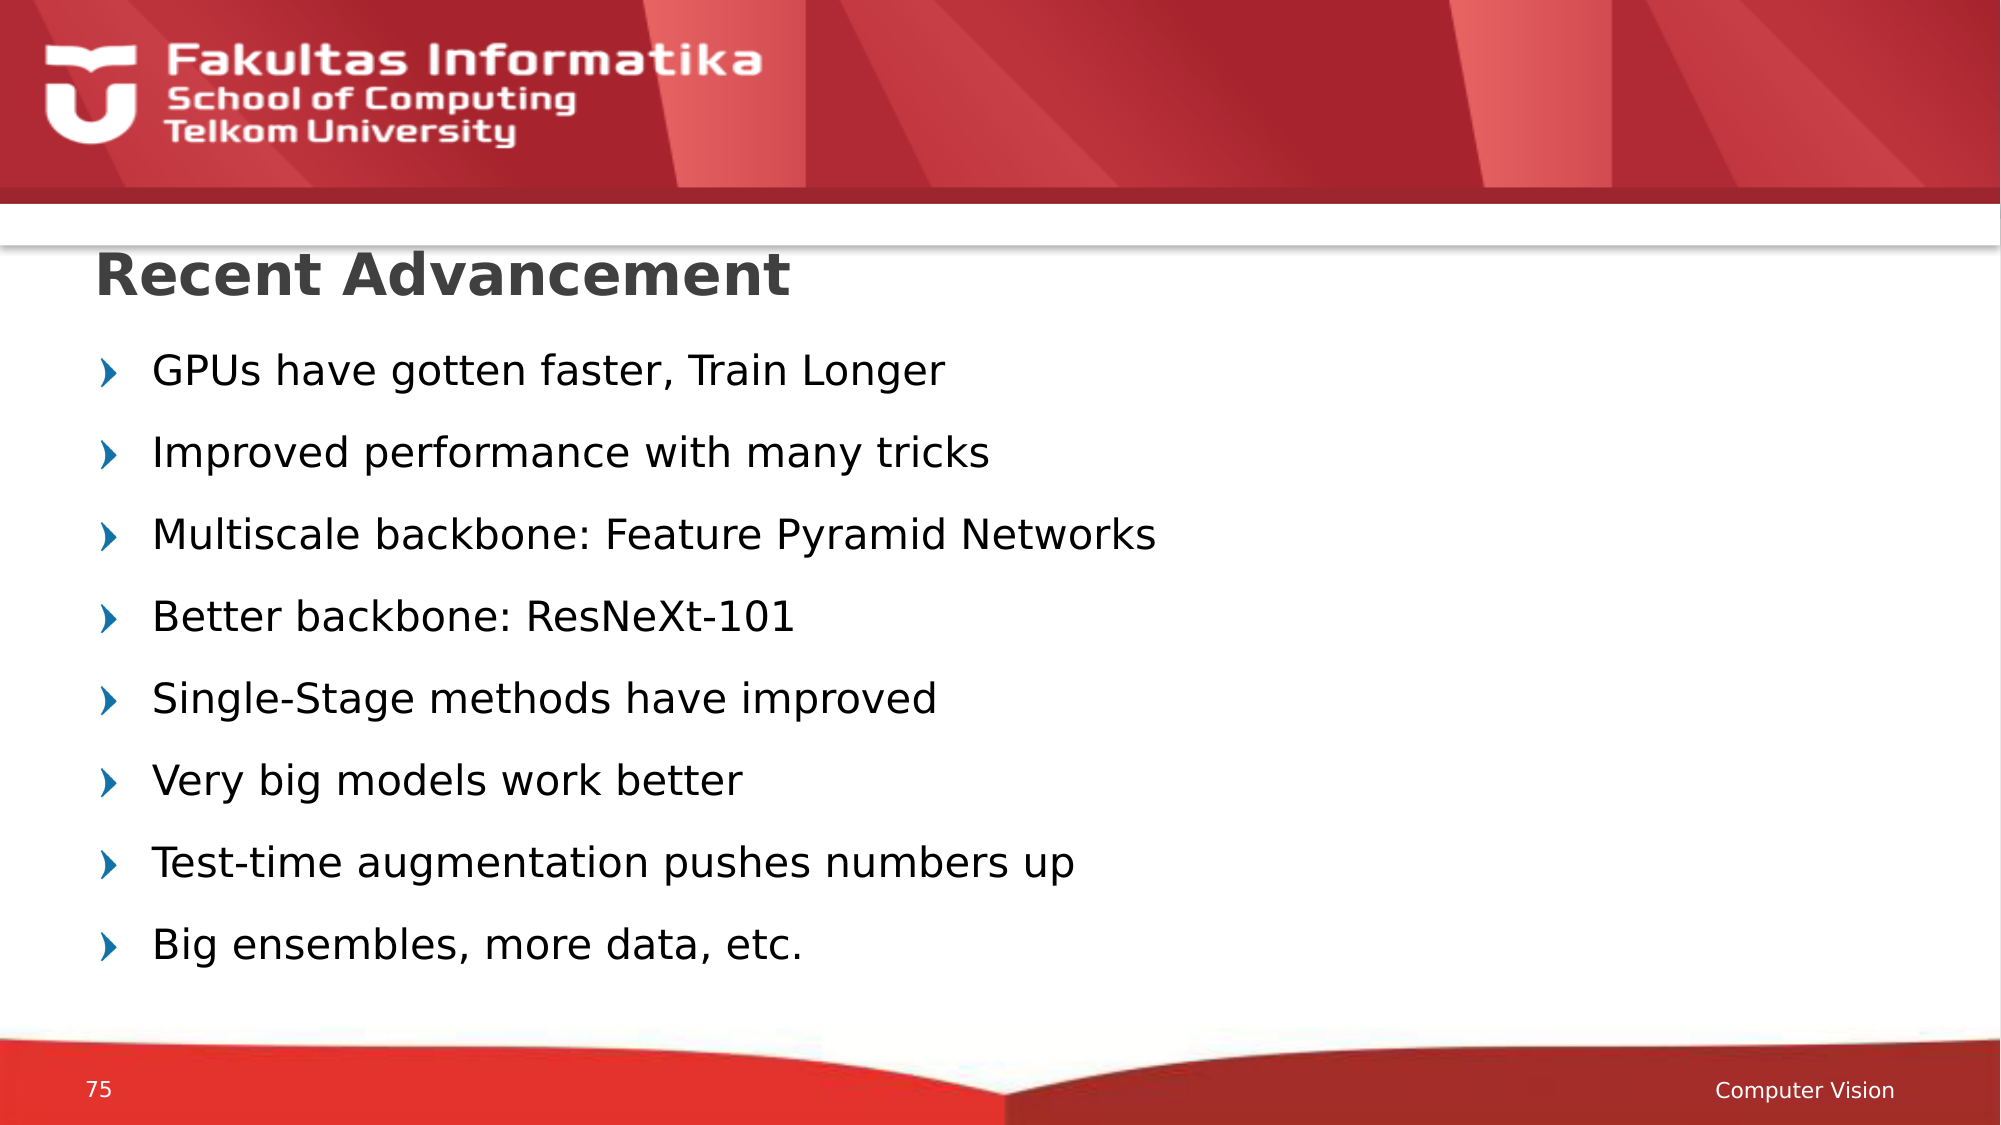

# Recent Advancement
GPUs have gotten faster, Train Longer
Improved performance with many tricks
Multiscale backbone: Feature Pyramid Networks
Better backbone: ResNeXt-101
Single-Stage methods have improved
Very big models work better
Test-time augmentation pushes numbers up
Big ensembles, more data, etc.
Computer Vision
75